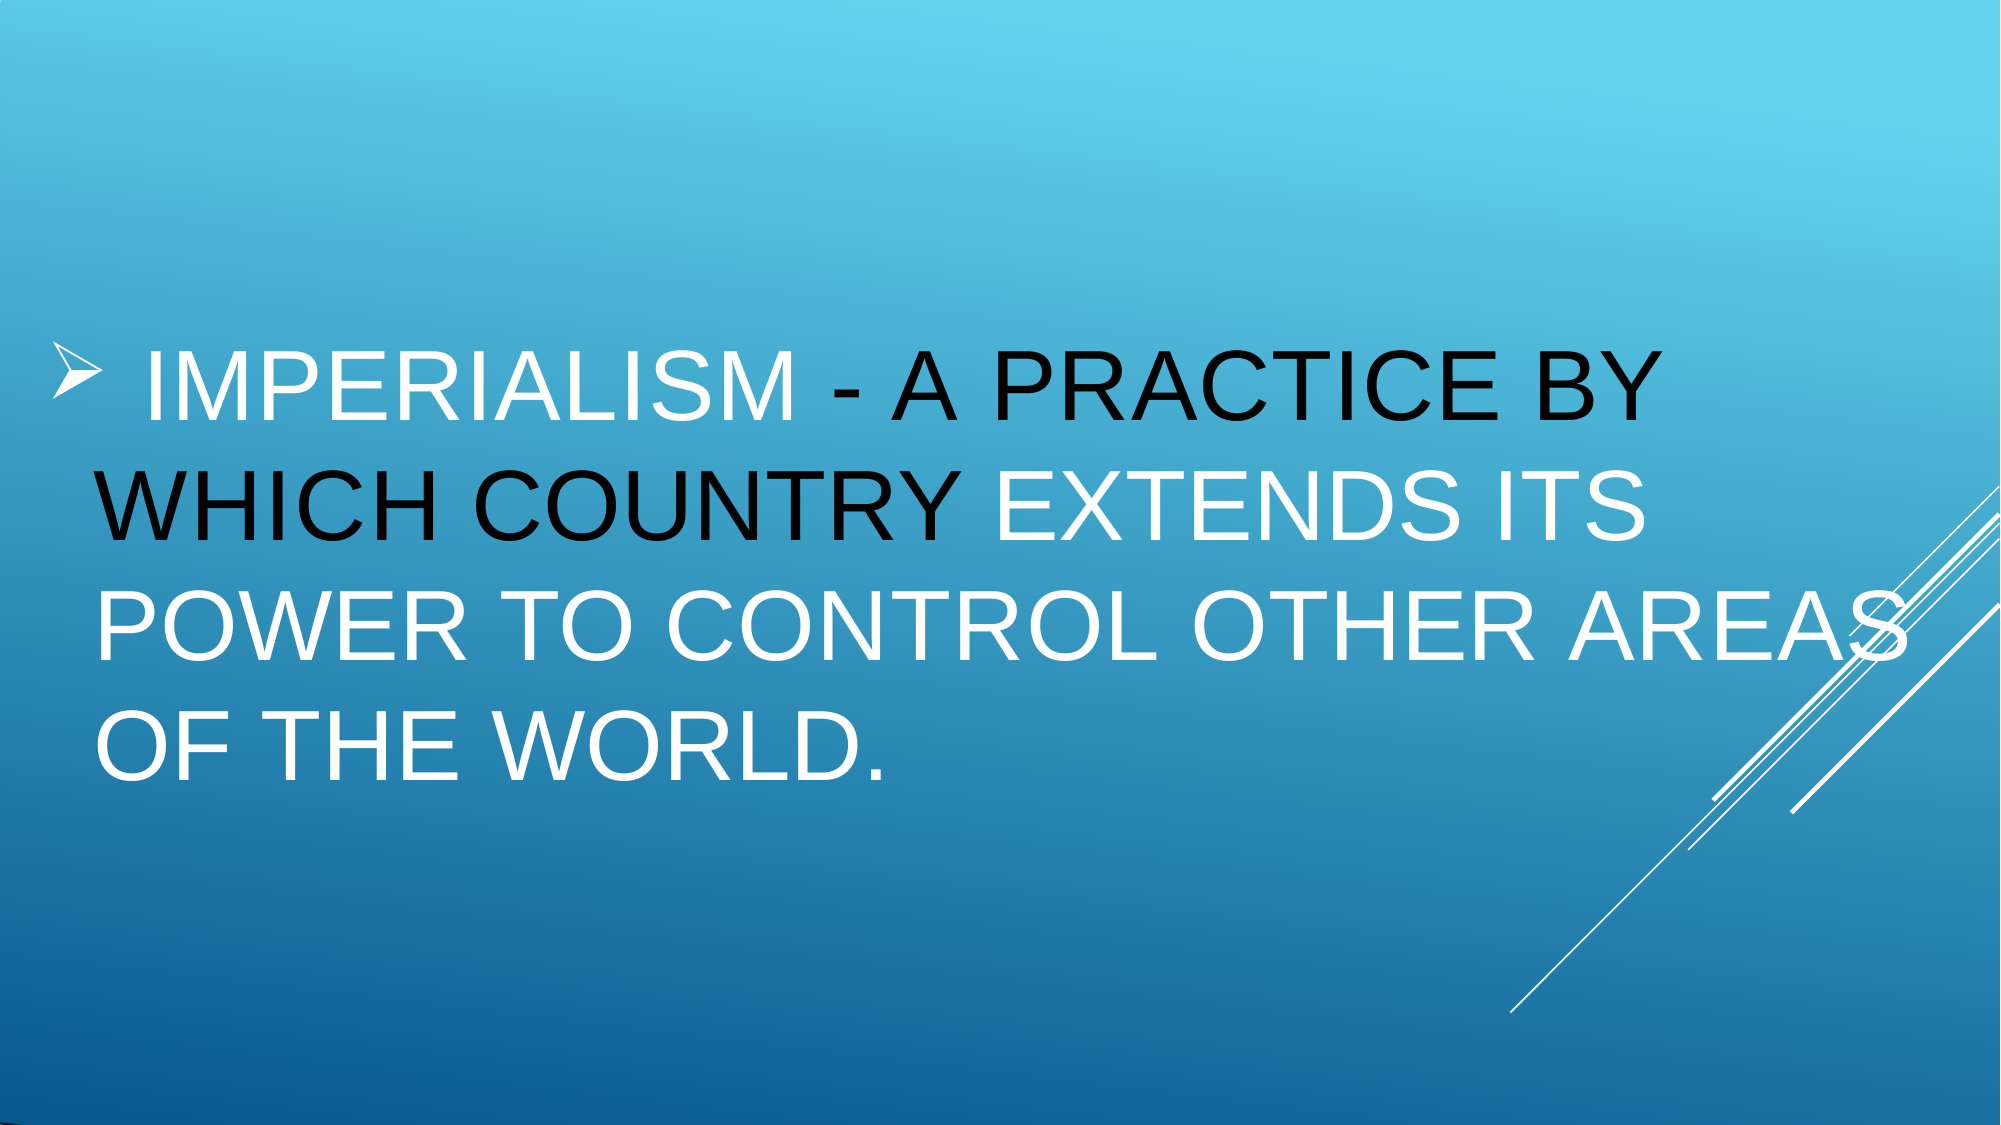

IMPERIALISM - A PRACTICE BY WHICH COUNTRY EXTENDS ITS POWER TO CONTROL OTHER AREAS OF THE WORLD.